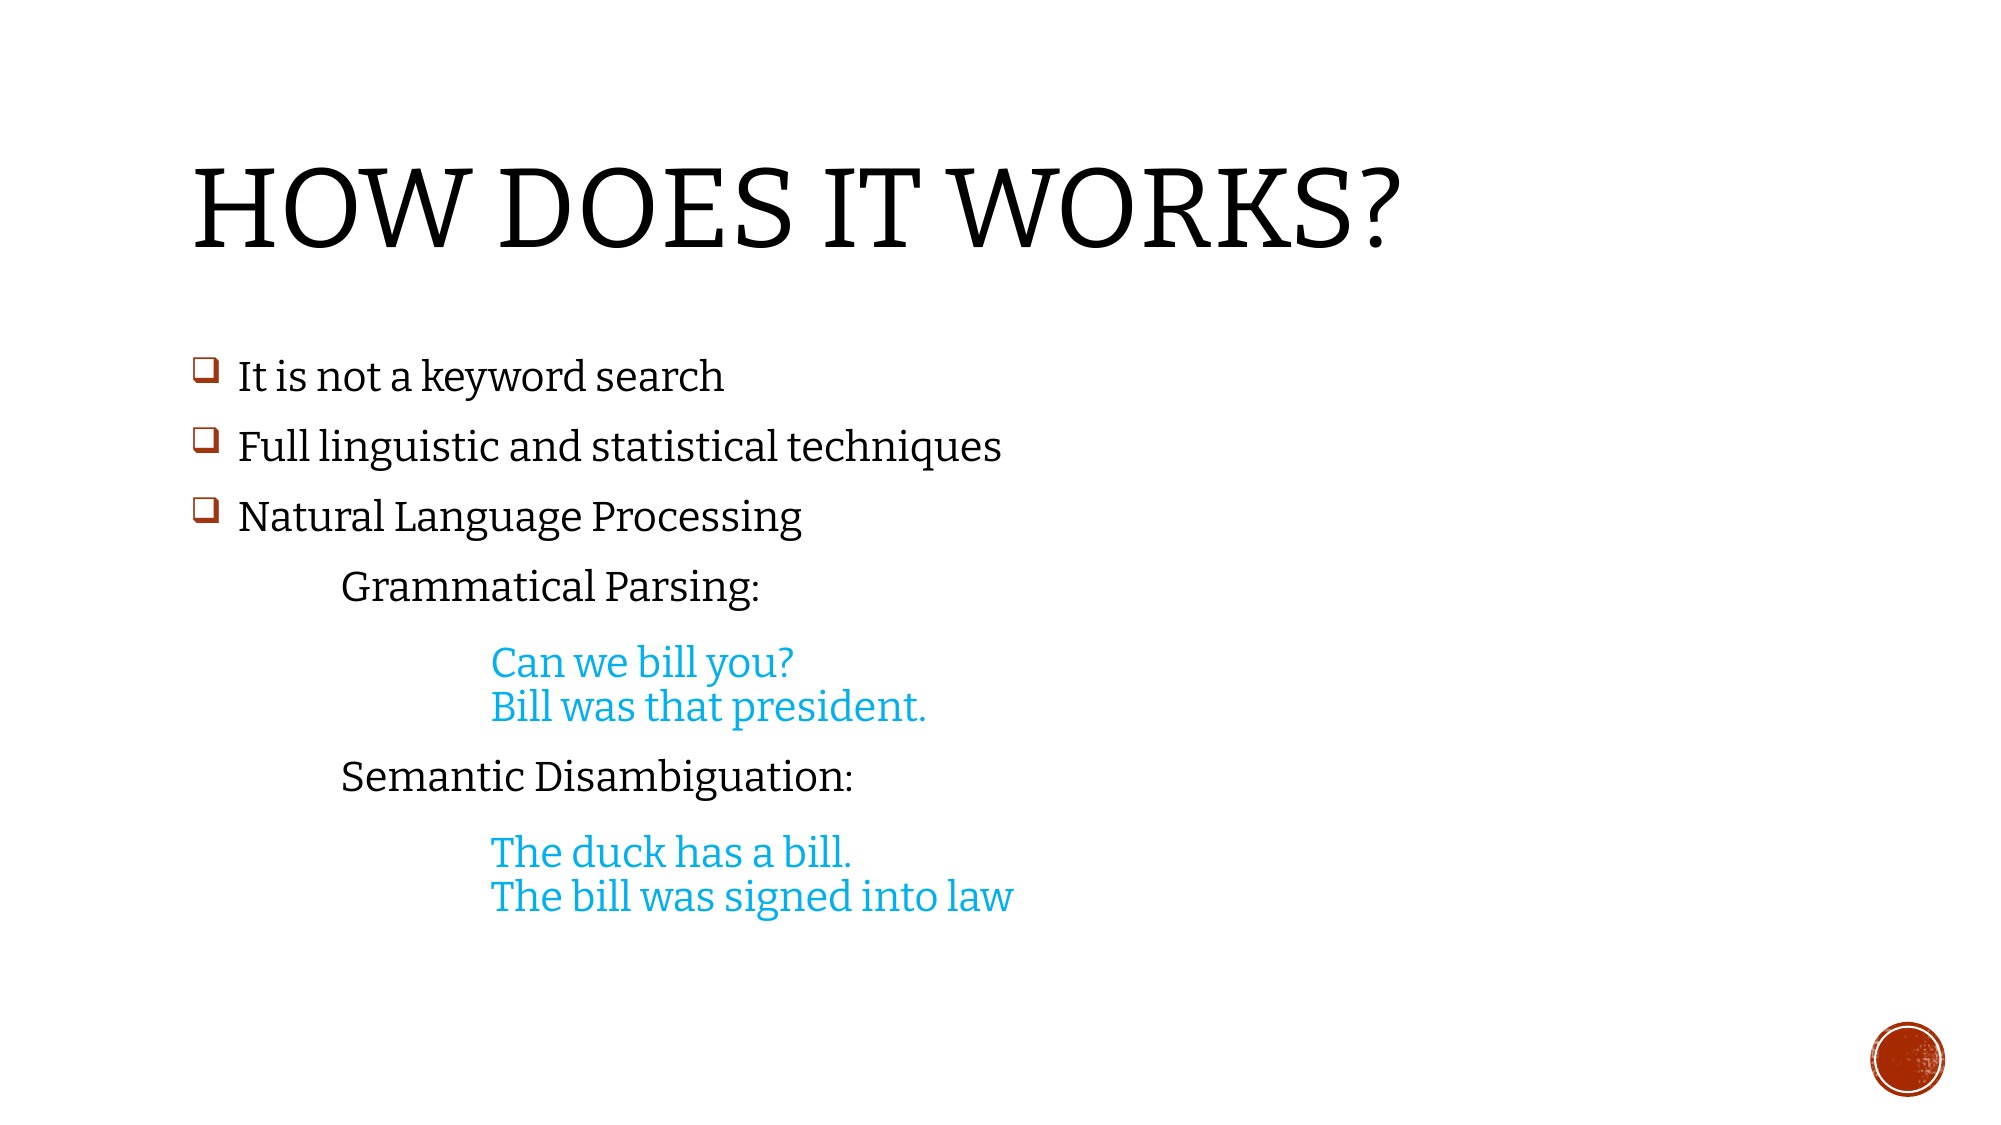

# HOW DOES IT WORKS?
It is not a keyword search
Full linguistic and statistical techniques
Natural Language Processing
	Grammatical Parsing:
		Can we bill you?
		Bill was that president.
	Semantic Disambiguation:
		The duck has a bill.
		The bill was signed into law